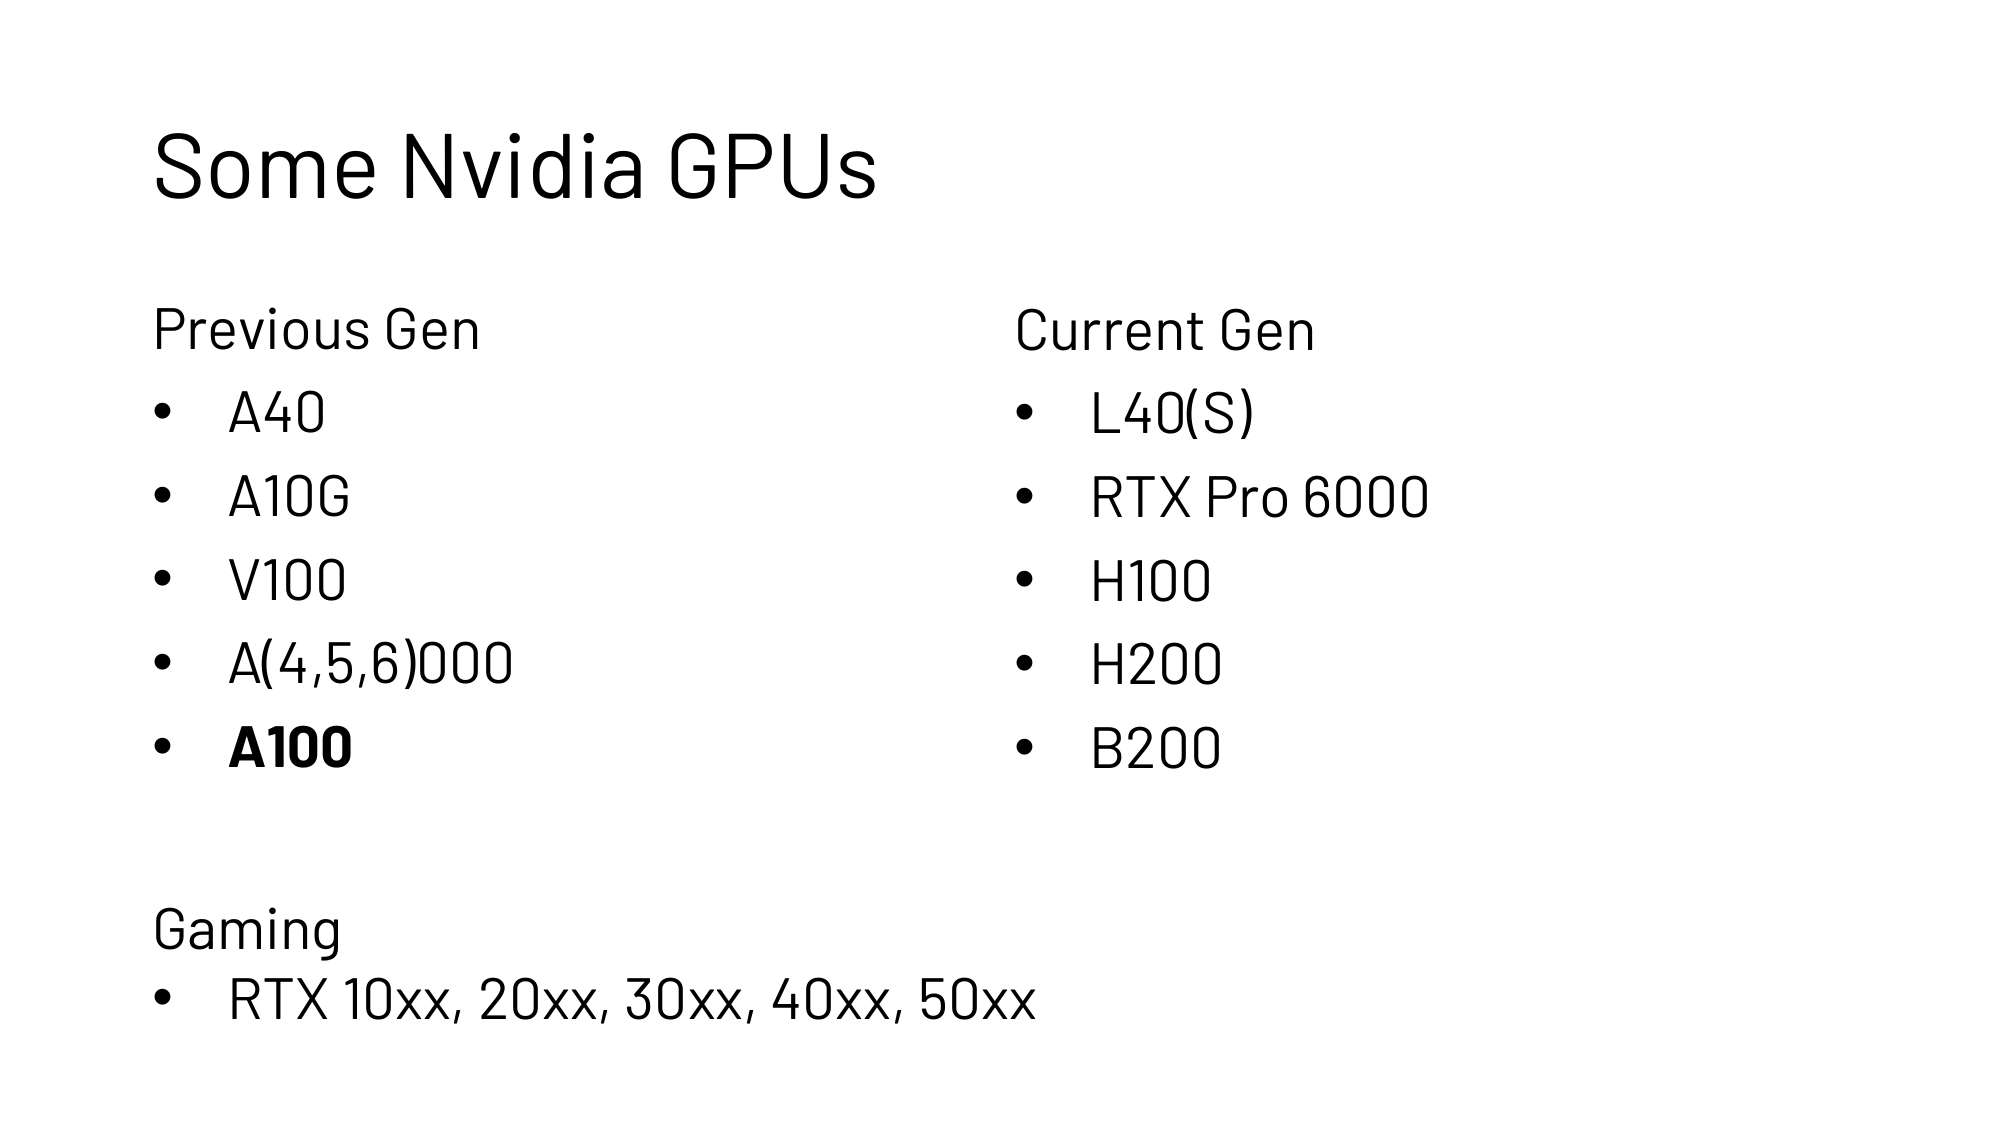

# Some Nvidia GPUs
Previous Gen
A40
A10G
V100
A(4,5,6)000
A100
Current Gen
L40(S)
RTX Pro 6000
H100
H200
B200
Gaming
RTX 10xx, 20xx, 30xx, 40xx, 50xx